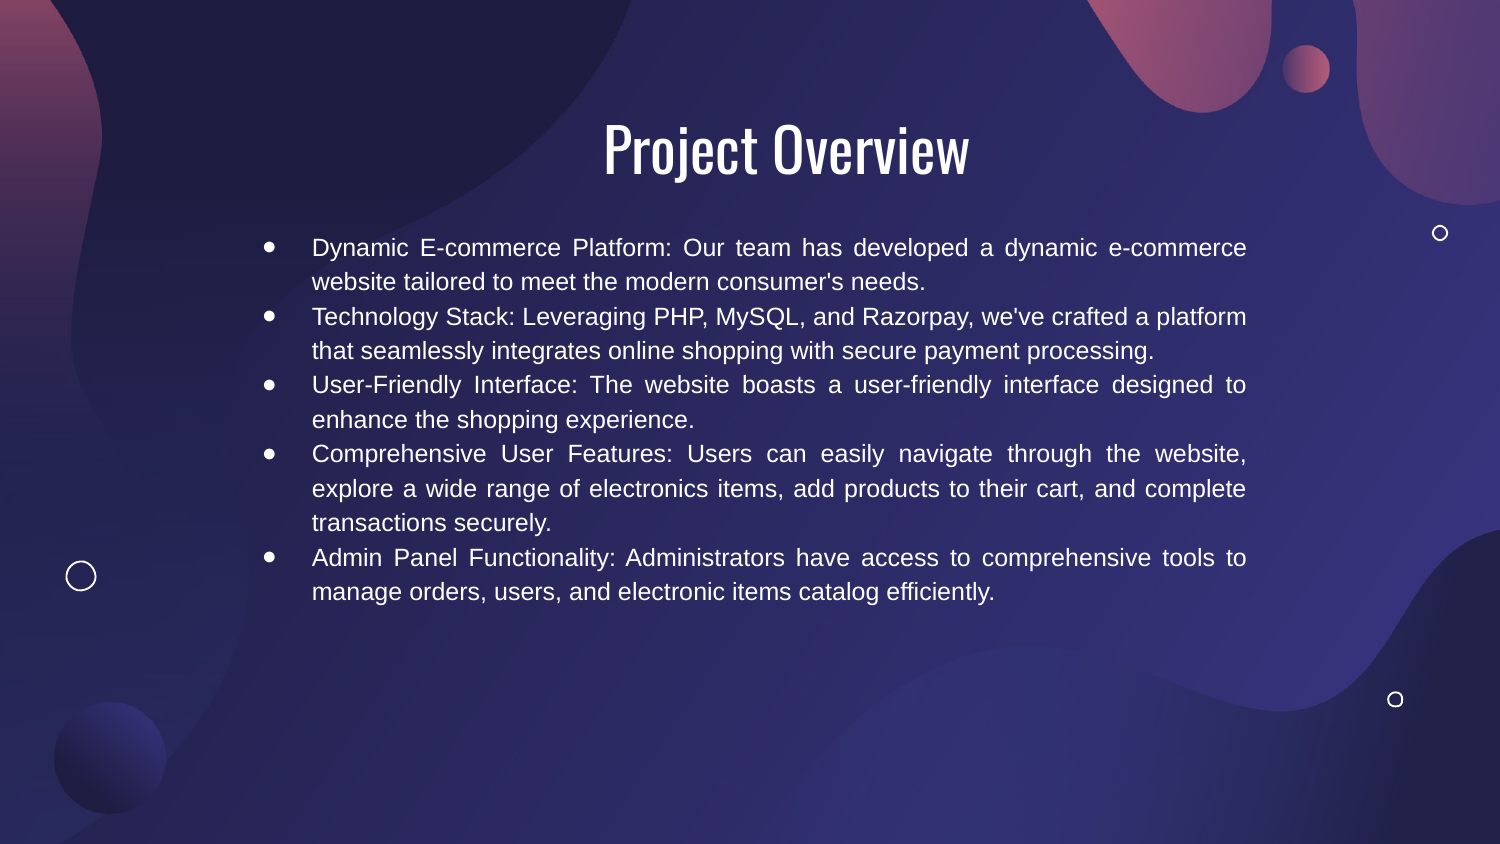

# Project Overview
Dynamic E-commerce Platform: Our team has developed a dynamic e-commerce website tailored to meet the modern consumer's needs.
Technology Stack: Leveraging PHP, MySQL, and Razorpay, we've crafted a platform that seamlessly integrates online shopping with secure payment processing.
User-Friendly Interface: The website boasts a user-friendly interface designed to enhance the shopping experience.
Comprehensive User Features: Users can easily navigate through the website, explore a wide range of electronics items, add products to their cart, and complete transactions securely.
Admin Panel Functionality: Administrators have access to comprehensive tools to manage orders, users, and electronic items catalog efficiently.